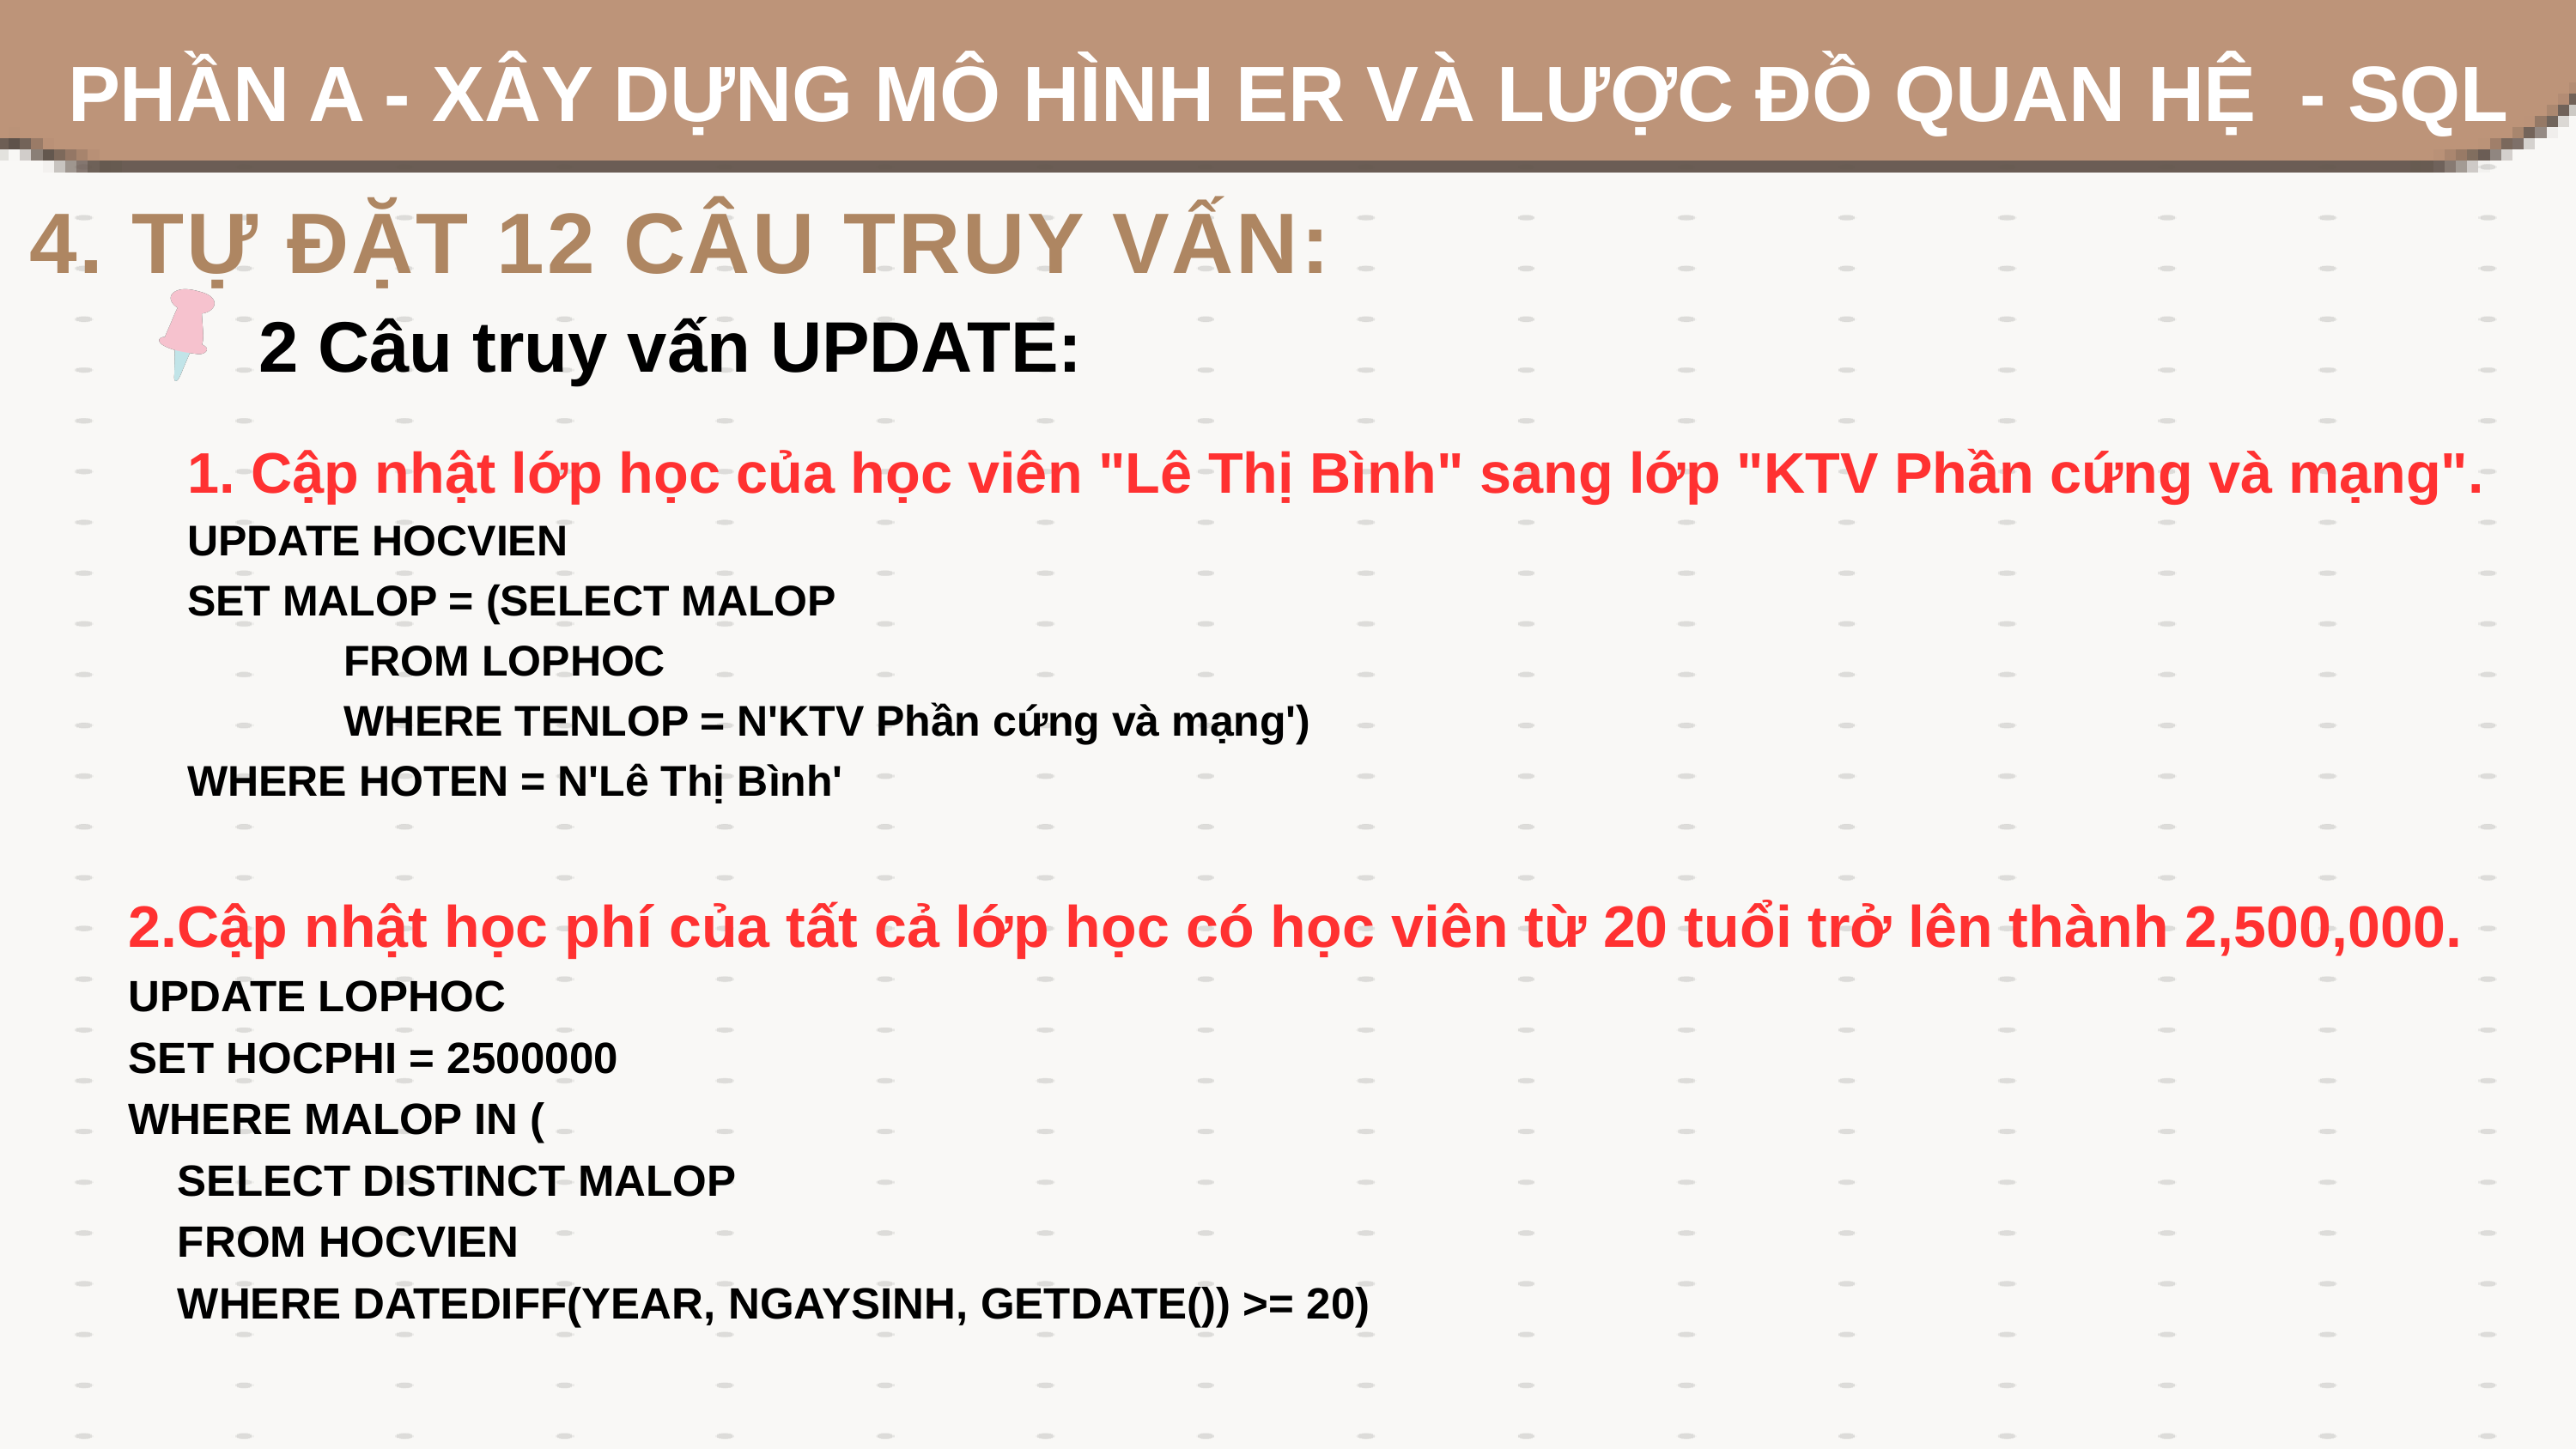

PHẦN A - XÂY DỰNG MÔ HÌNH ER VÀ LƯỢC ĐỒ QUAN HỆ  - SQL
4. TỰ ĐẶT 12 CÂU TRUY VẤN:

2 Câu truy vấn UPDATE:

1. Cập nhật lớp học của học viên "Lê Thị Bình" sang lớp "KTV Phần cứng và mạng".
UPDATE HOCVIEN
SET MALOP = (SELECT MALOP
             FROM LOPHOC
             WHERE TENLOP = N'KTV Phần cứng và mạng')
WHERE HOTEN = N'Lê Thị Bình'

2.Cập nhật học phí của tất cả lớp học có học viên từ 20 tuổi trở lên thành 2,500,000.
UPDATE LOPHOC
SET HOCPHI = 2500000
WHERE MALOP IN (
    SELECT DISTINCT MALOP
    FROM HOCVIEN
    WHERE DATEDIFF(YEAR, NGAYSINH, GETDATE()) >= 20)